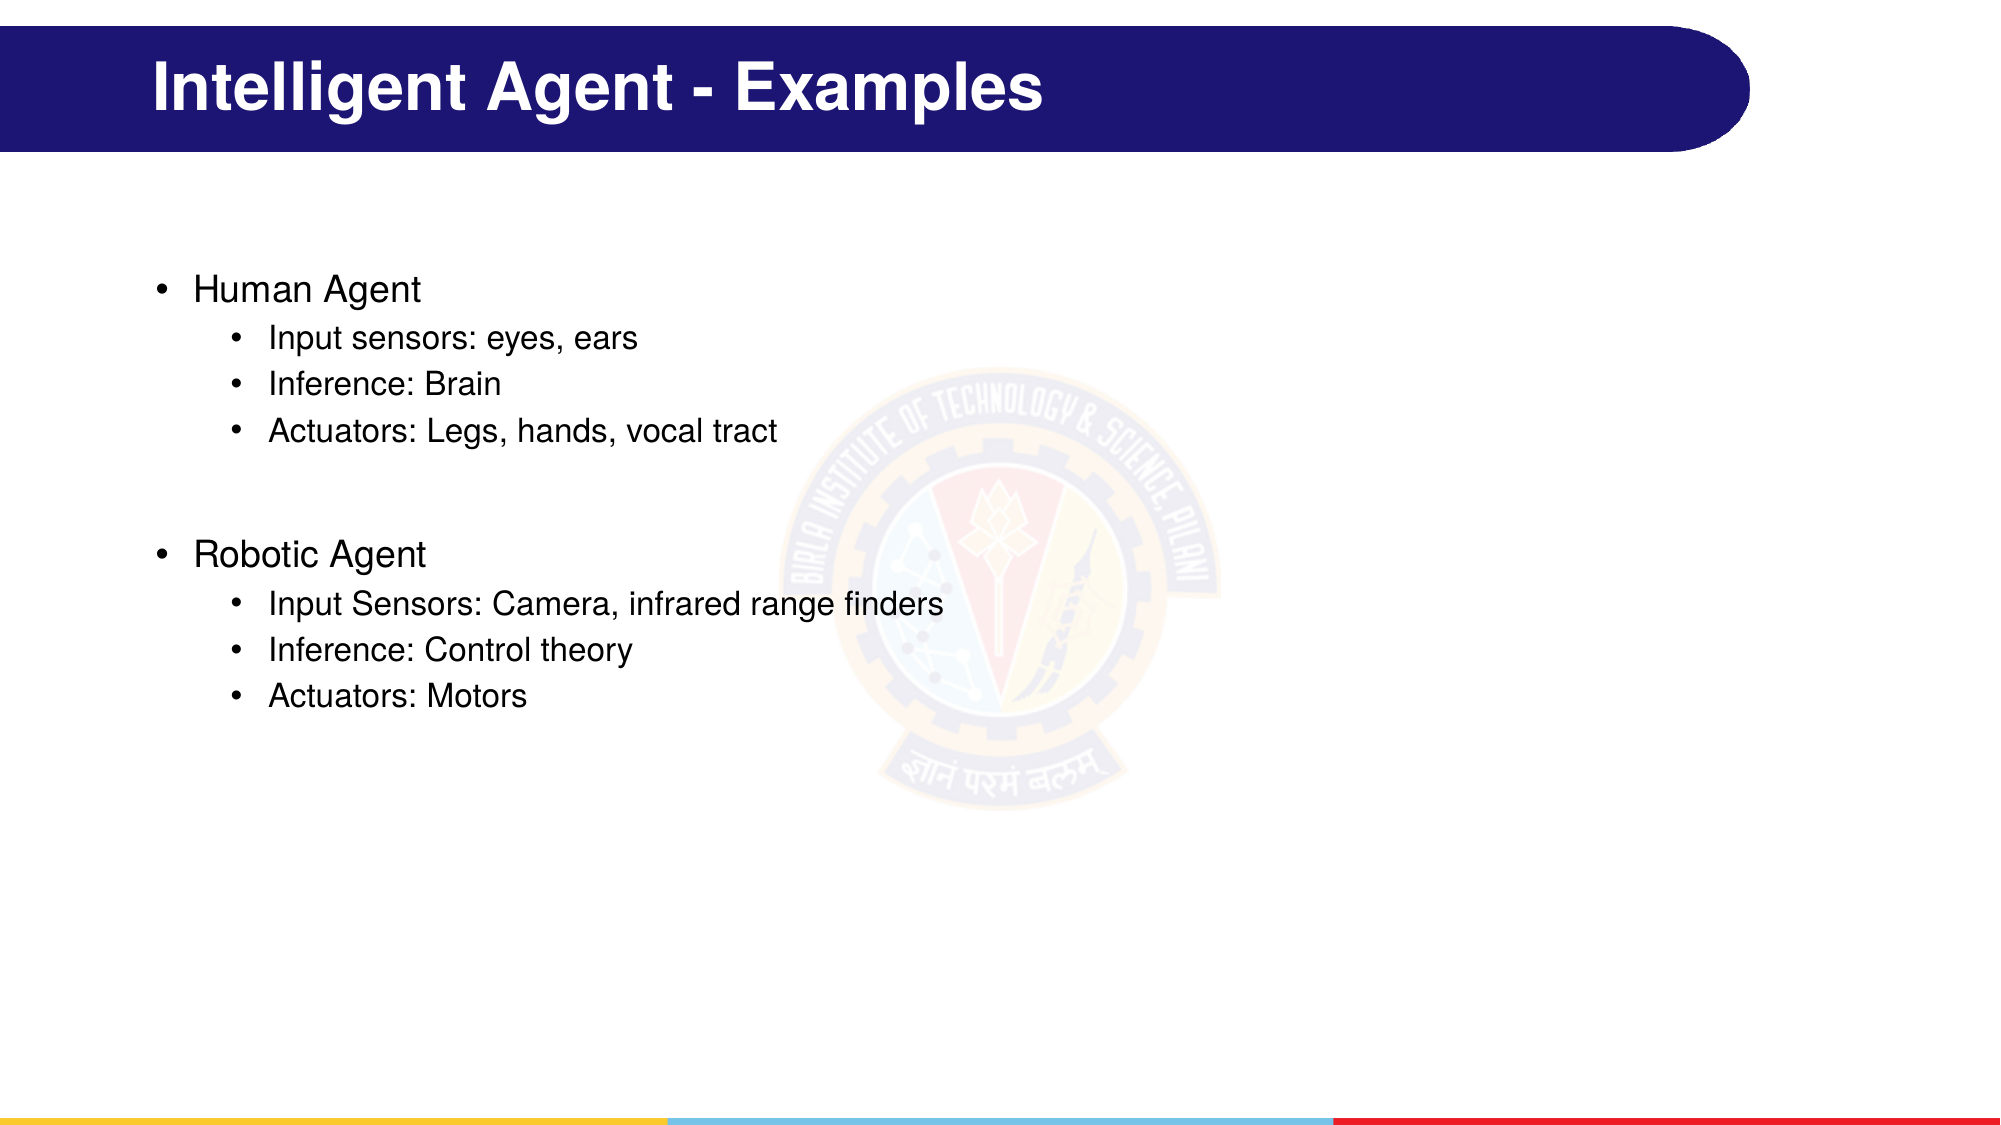

# Intelligent Agent - Examples

Human Agent
Input sensors: eyes, ears
Inference: Brain
Actuators: Legs, hands, vocal tract

Robotic Agent
Input Sensors: Camera, infrared range finders
Inference: Control theory
Actuators: Motors